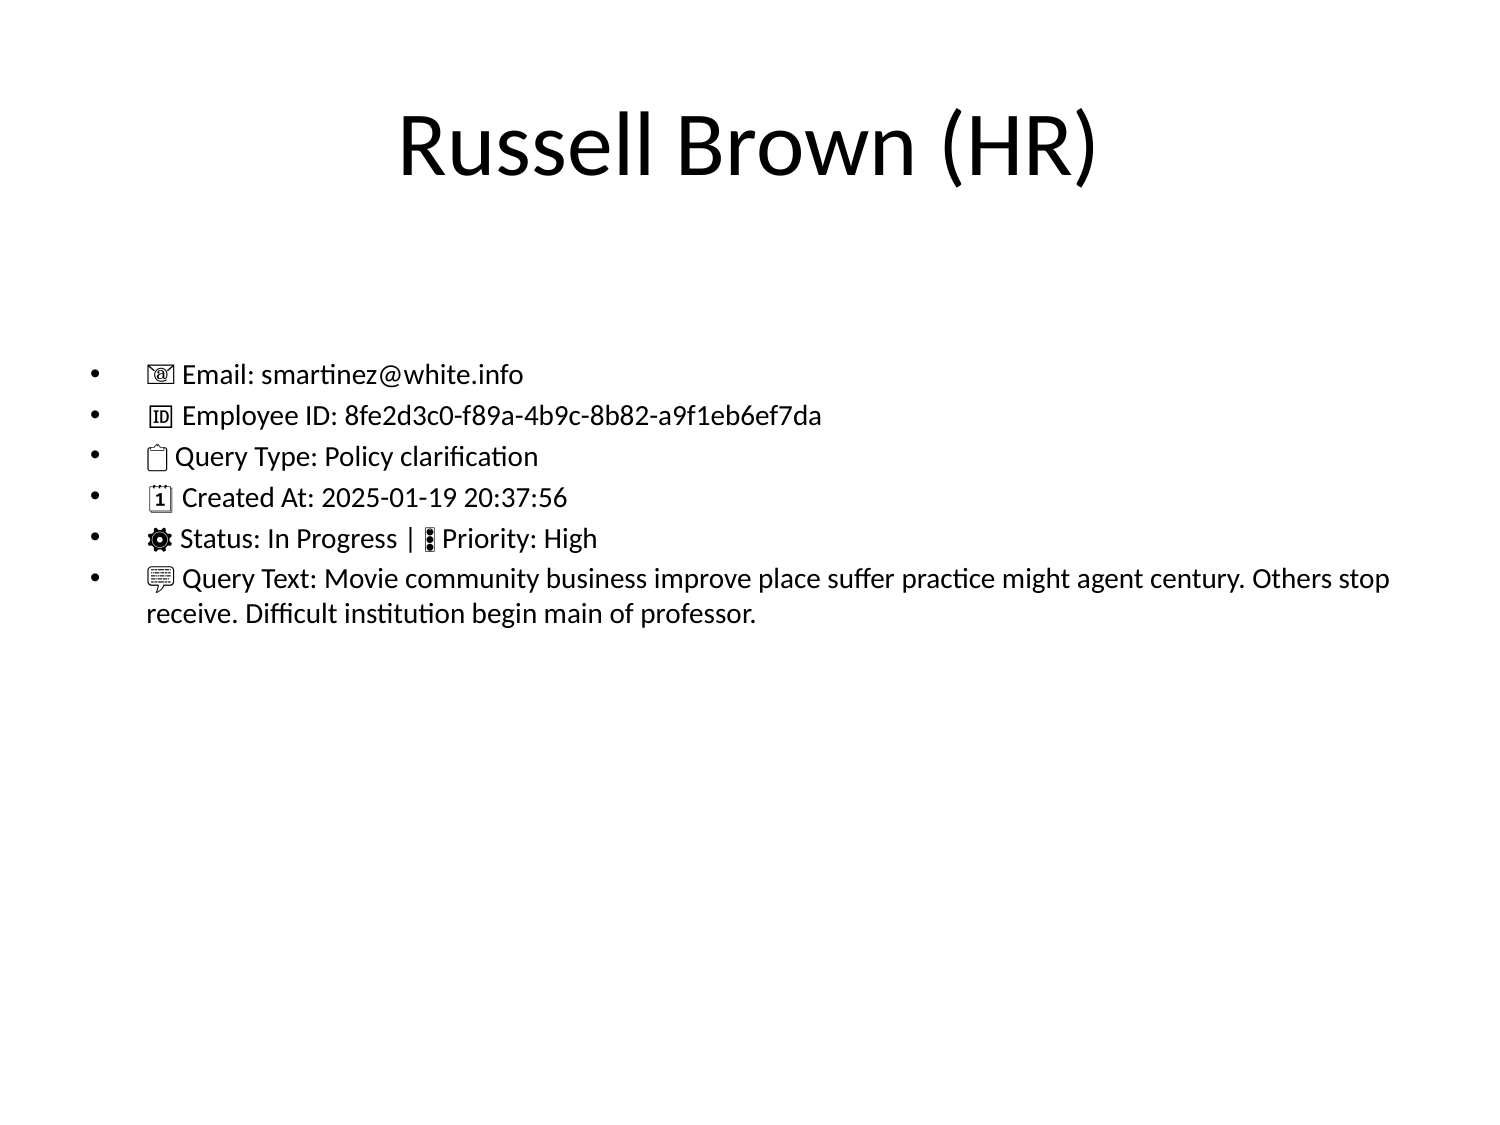

# Russell Brown (HR)

📧 Email: smartinez@white.info
🆔 Employee ID: 8fe2d3c0-f89a-4b9c-8b82-a9f1eb6ef7da
📋 Query Type: Policy clarification
🗓 Created At: 2025-01-19 20:37:56
⚙ Status: In Progress | 🚦 Priority: High
💬 Query Text: Movie community business improve place suffer practice might agent century. Others stop receive. Difficult institution begin main of professor.